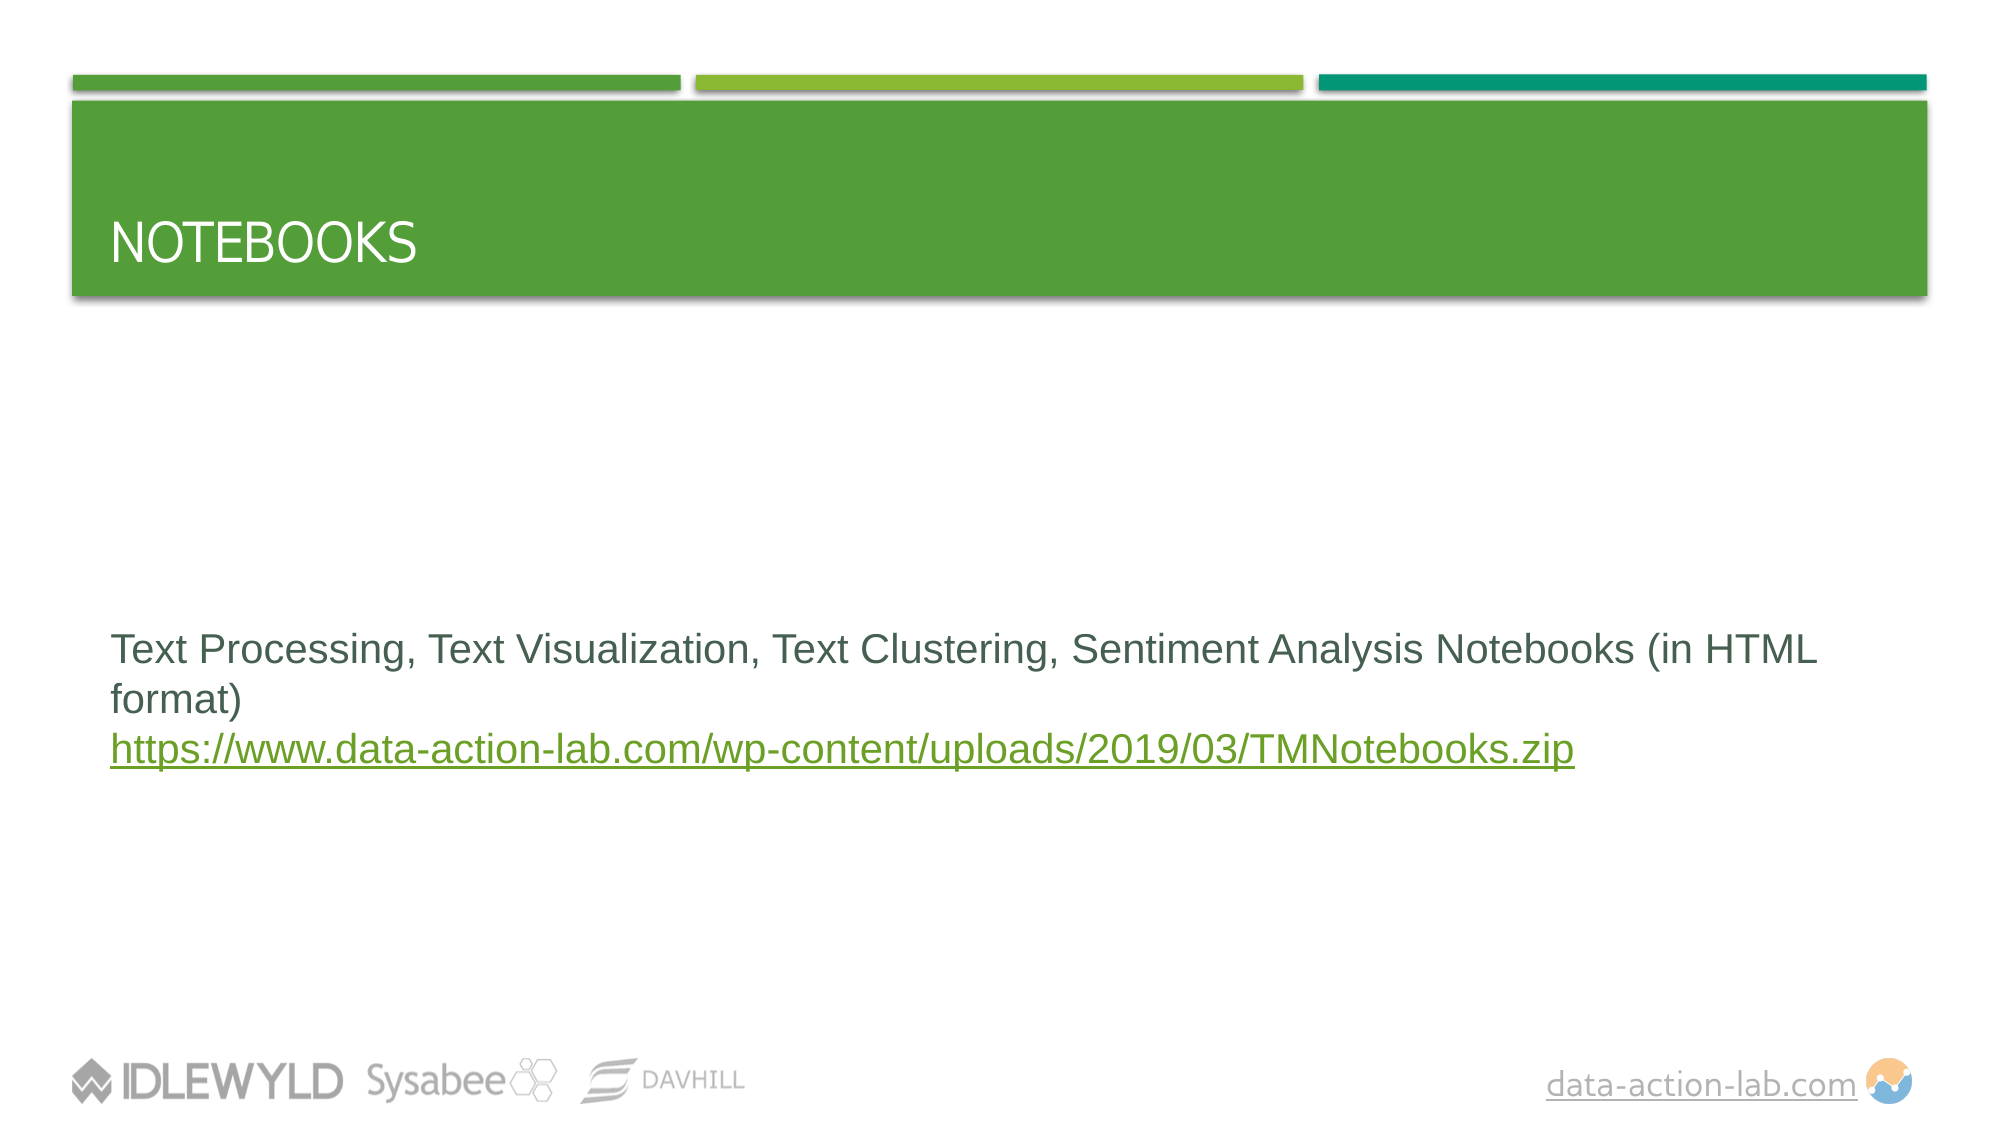

# NOTEBOOKS
Text Processing, Text Visualization, Text Clustering, Sentiment Analysis Notebooks (in HTML format)
https://www.data-action-lab.com/wp-content/uploads/2019/03/TMNotebooks.zip